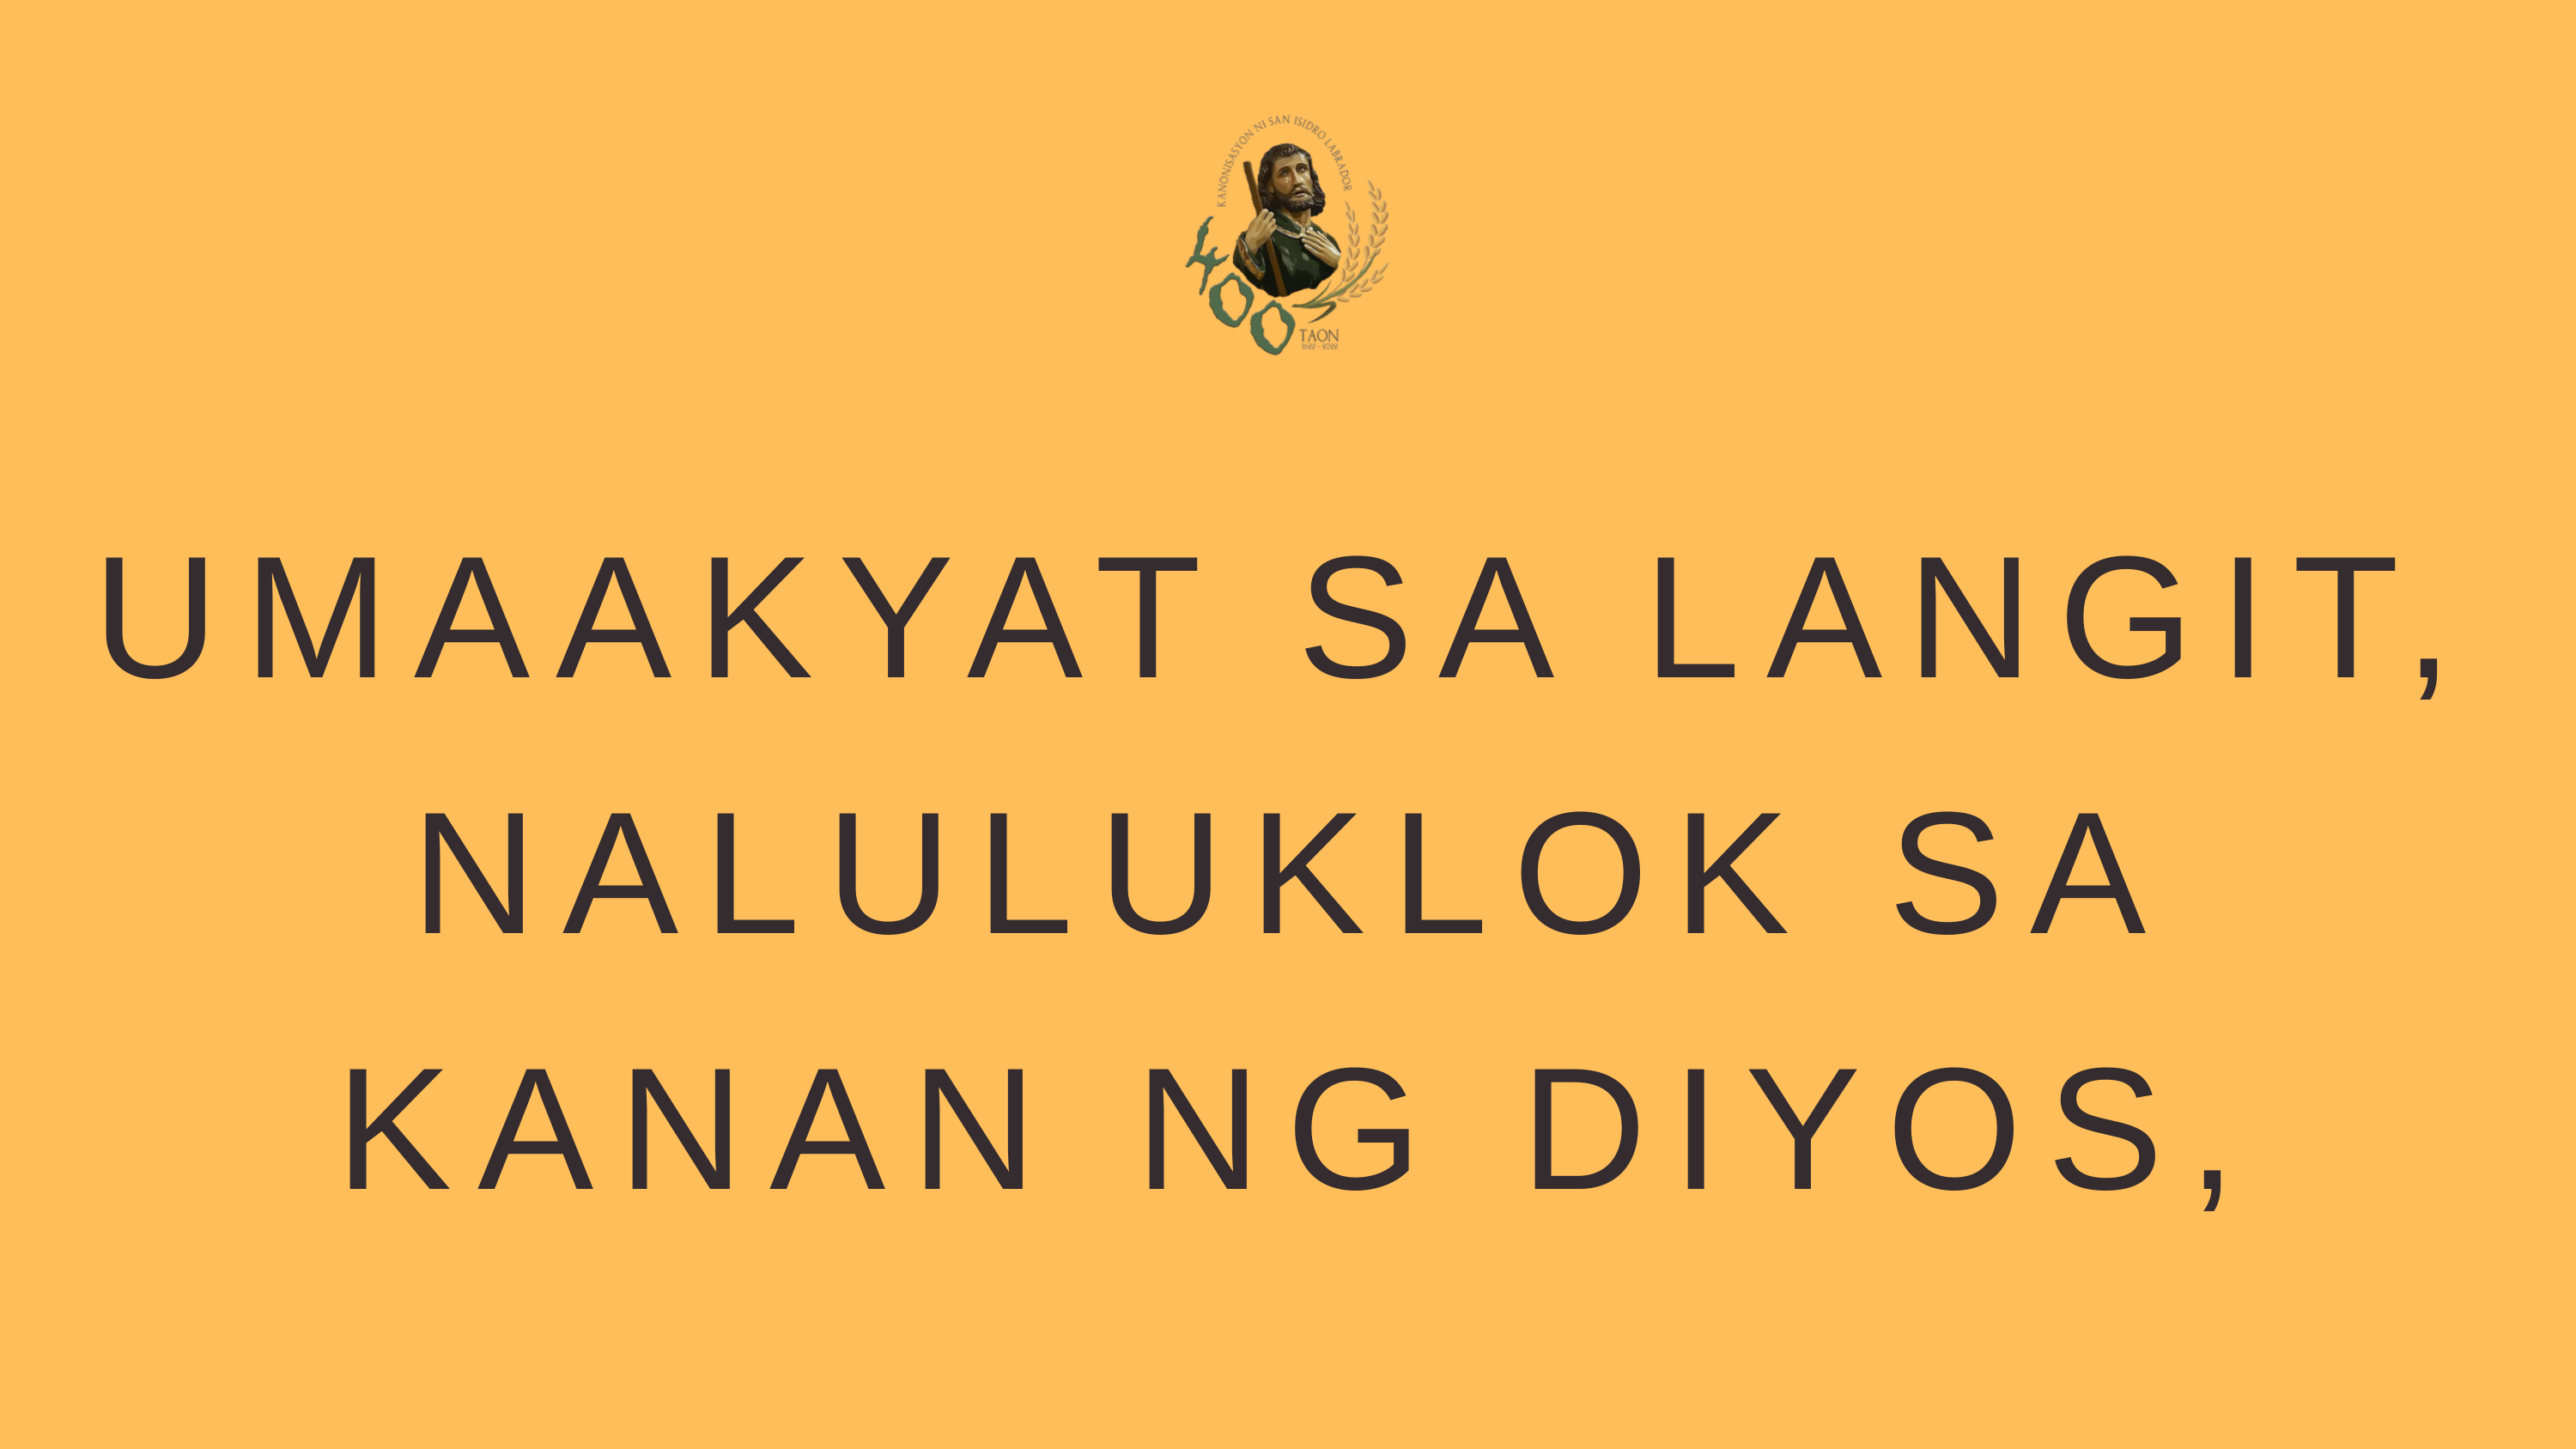

UMAAKYAT SA LANGIT, NALULUKLOK SA KANAN NG DIYOS,